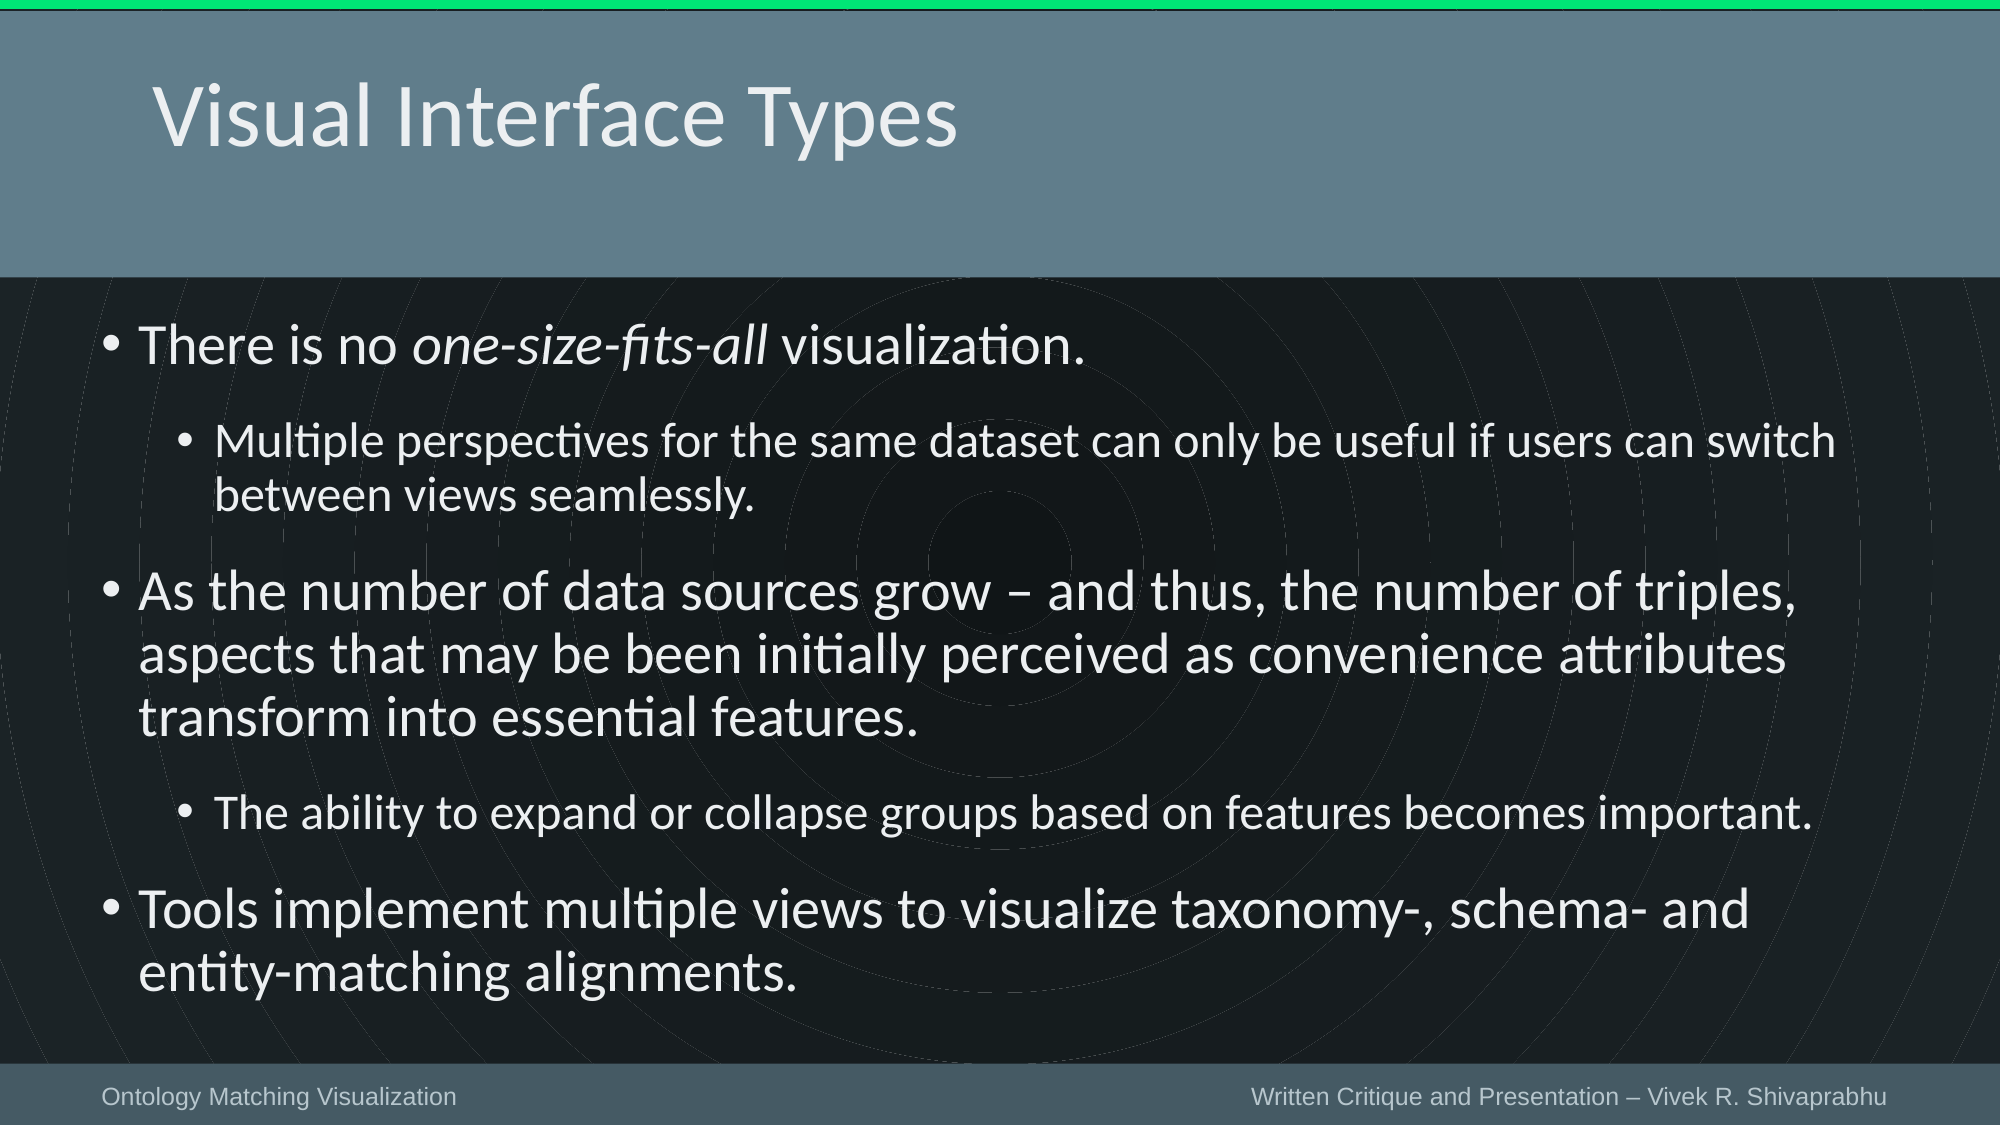

# Visual Interface Types
There is no one-size-fits-all visualization.
Multiple perspectives for the same dataset can only be useful if users can switch between views seamlessly.
As the number of data sources grow – and thus, the number of triples, aspects that may be been initially perceived as convenience attributes transform into essential features.
The ability to expand or collapse groups based on features becomes important.
Tools implement multiple views to visualize taxonomy-, schema- and entity-matching alignments.